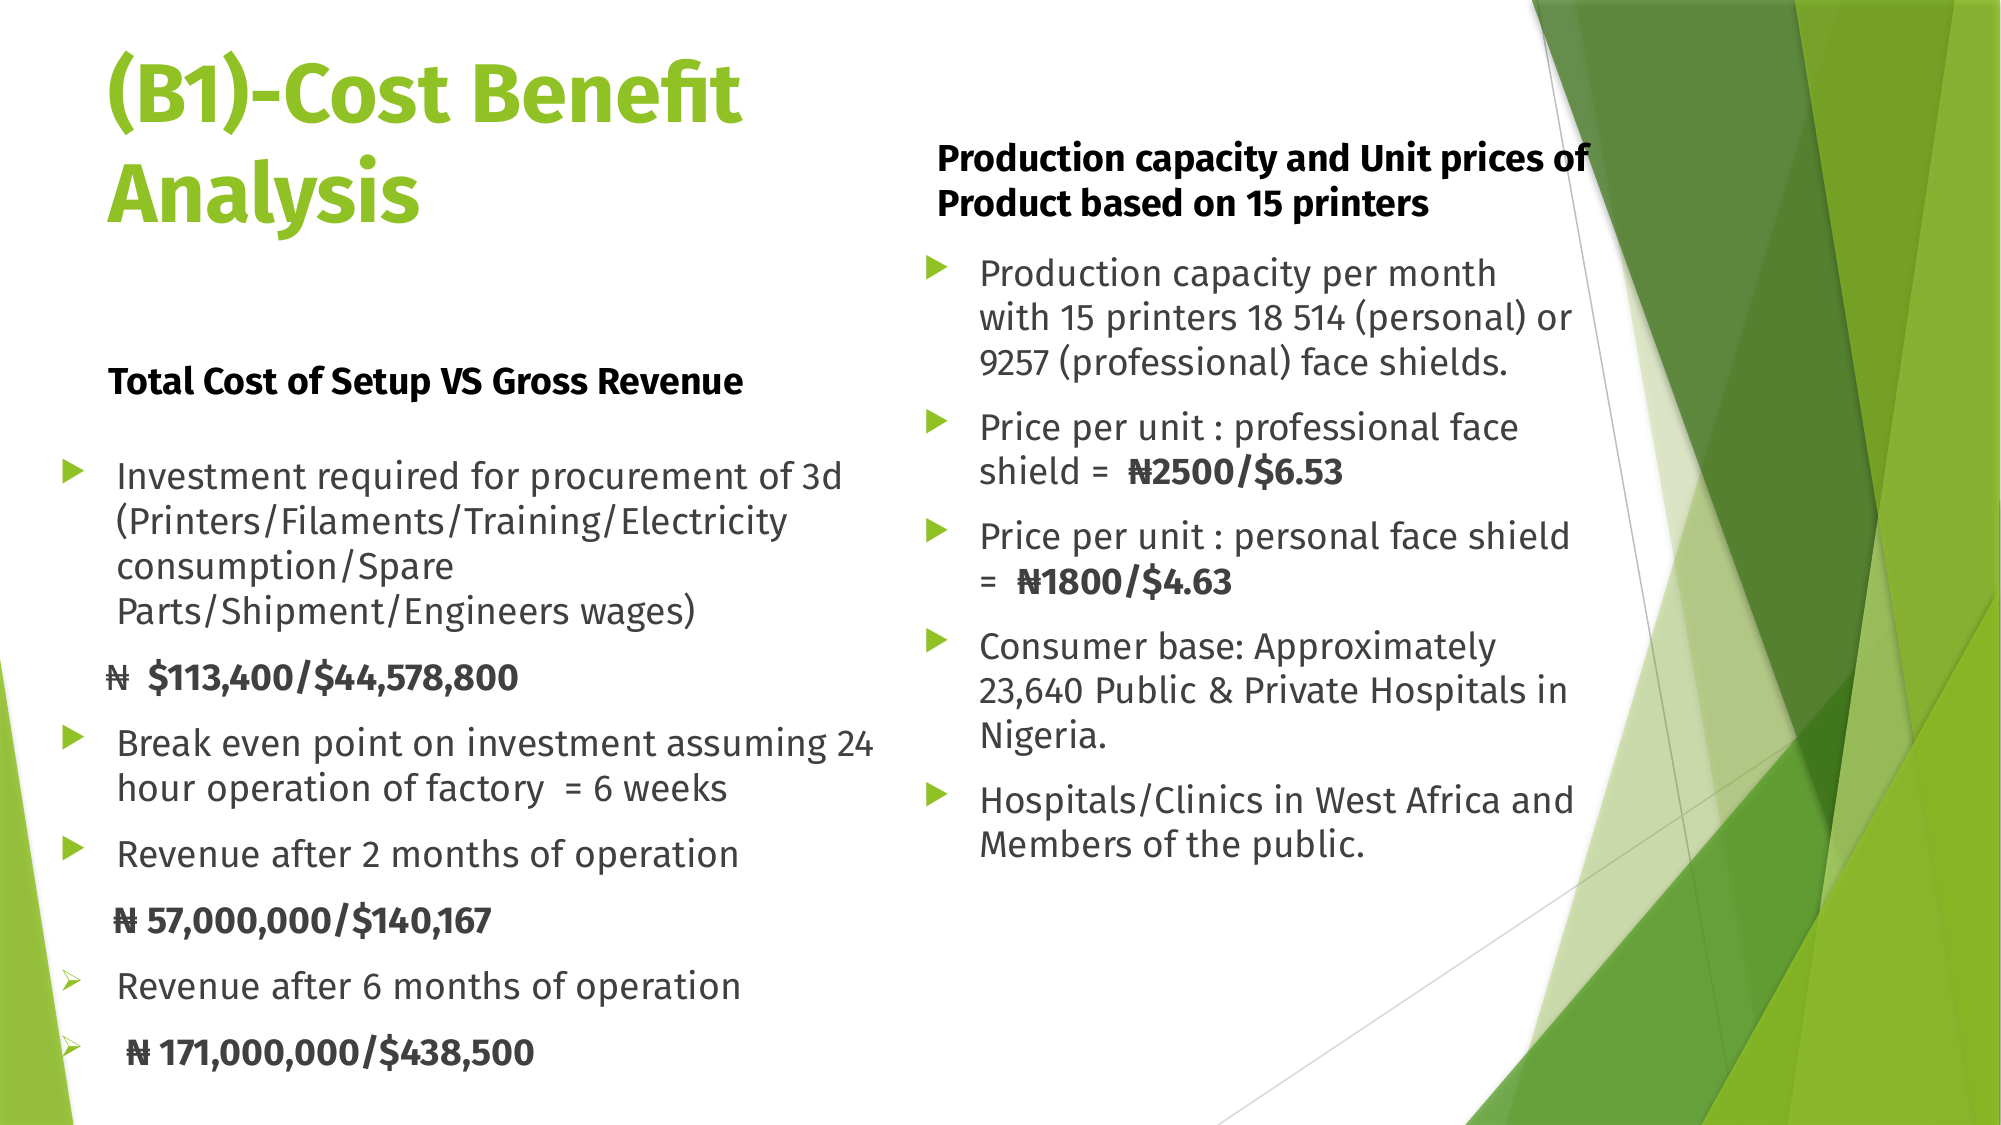

# (B1)-Cost Benefit Analysis
Production capacity and Unit prices of Product based on 15 printers
Production capacity per month with 15 printers 18 514 (personal) or 9257 (professional) face shields.
Price per unit : professional face shield =  ₦2500/$6.53
Price per unit : personal face shield =  ₦1800/$4.63
Consumer base: Approximately 23,640 Public & Private Hospitals in Nigeria.
Hospitals/Clinics in West Africa and Members of the public.

Total Cost of Setup VS Gross Revenue
Investment required for procurement of 3d (Printers/Filaments/Training/Electricity consumption/Spare Parts/Shipment/Engineers wages)
     ₦  $113,400/$44,578,800
Break even point on investment assuming 24 hour operation of factory  = 6 weeks
Revenue after 2 months of operation
      ₦ 57,000,000/$140,167
Revenue after 6 months of operation
 ₦ 171,000,000/$438,500